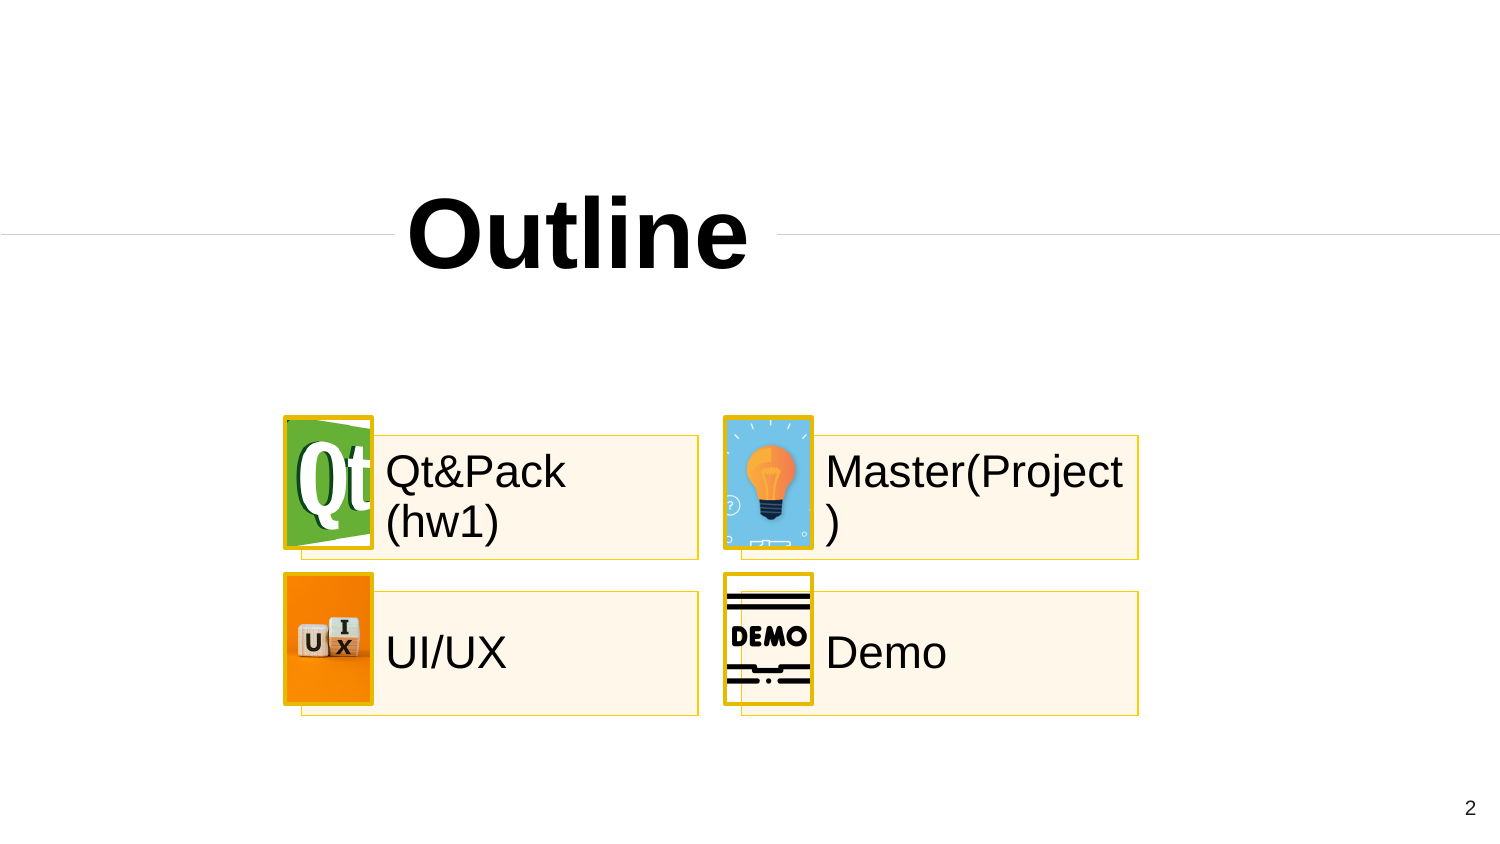

Outline
Qt&Pack (hw1)
Master(Project)
UI/UX
Demo

2